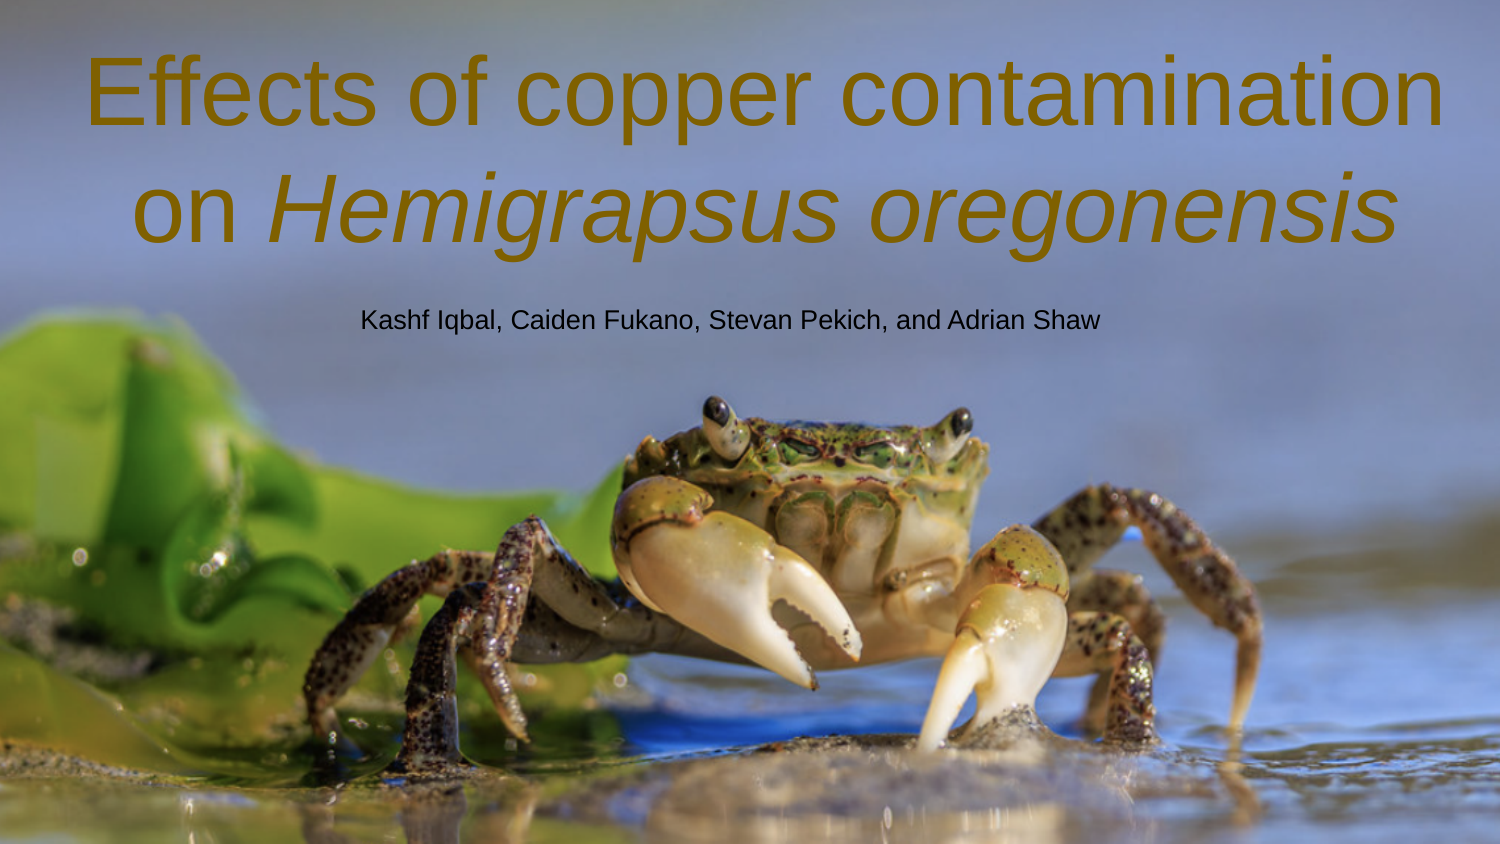

# Effects of copper contamination on Hemigrapsus oregonensis
Kashf Iqbal, Caiden Fukano, Stevan Pekich, and Adrian Shaw